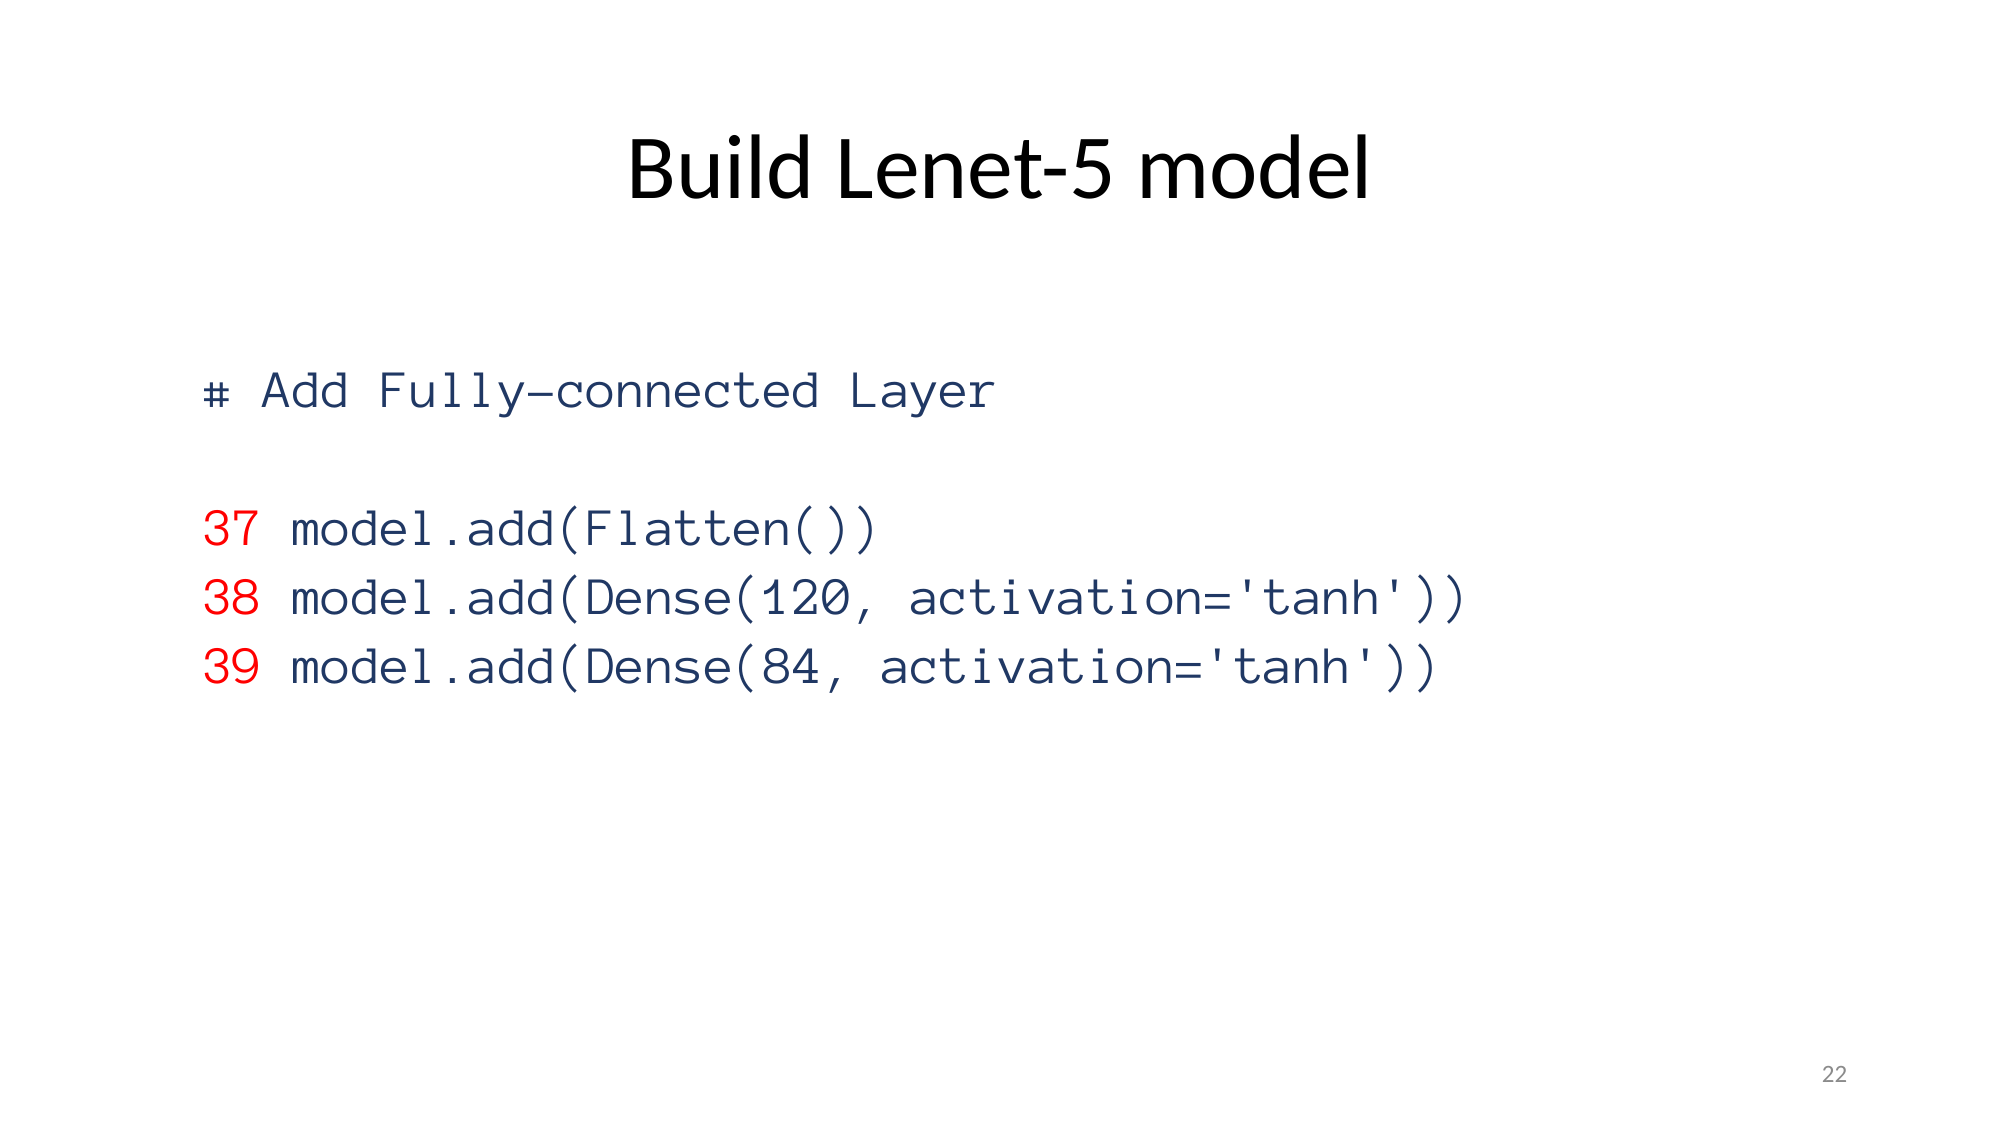

# Build Lenet-5 model
# Add Fully-connected Layer

37 model.add(Flatten())
38 model.add(Dense(120, activation='tanh'))
39 model.add(Dense(84, activation='tanh'))

22